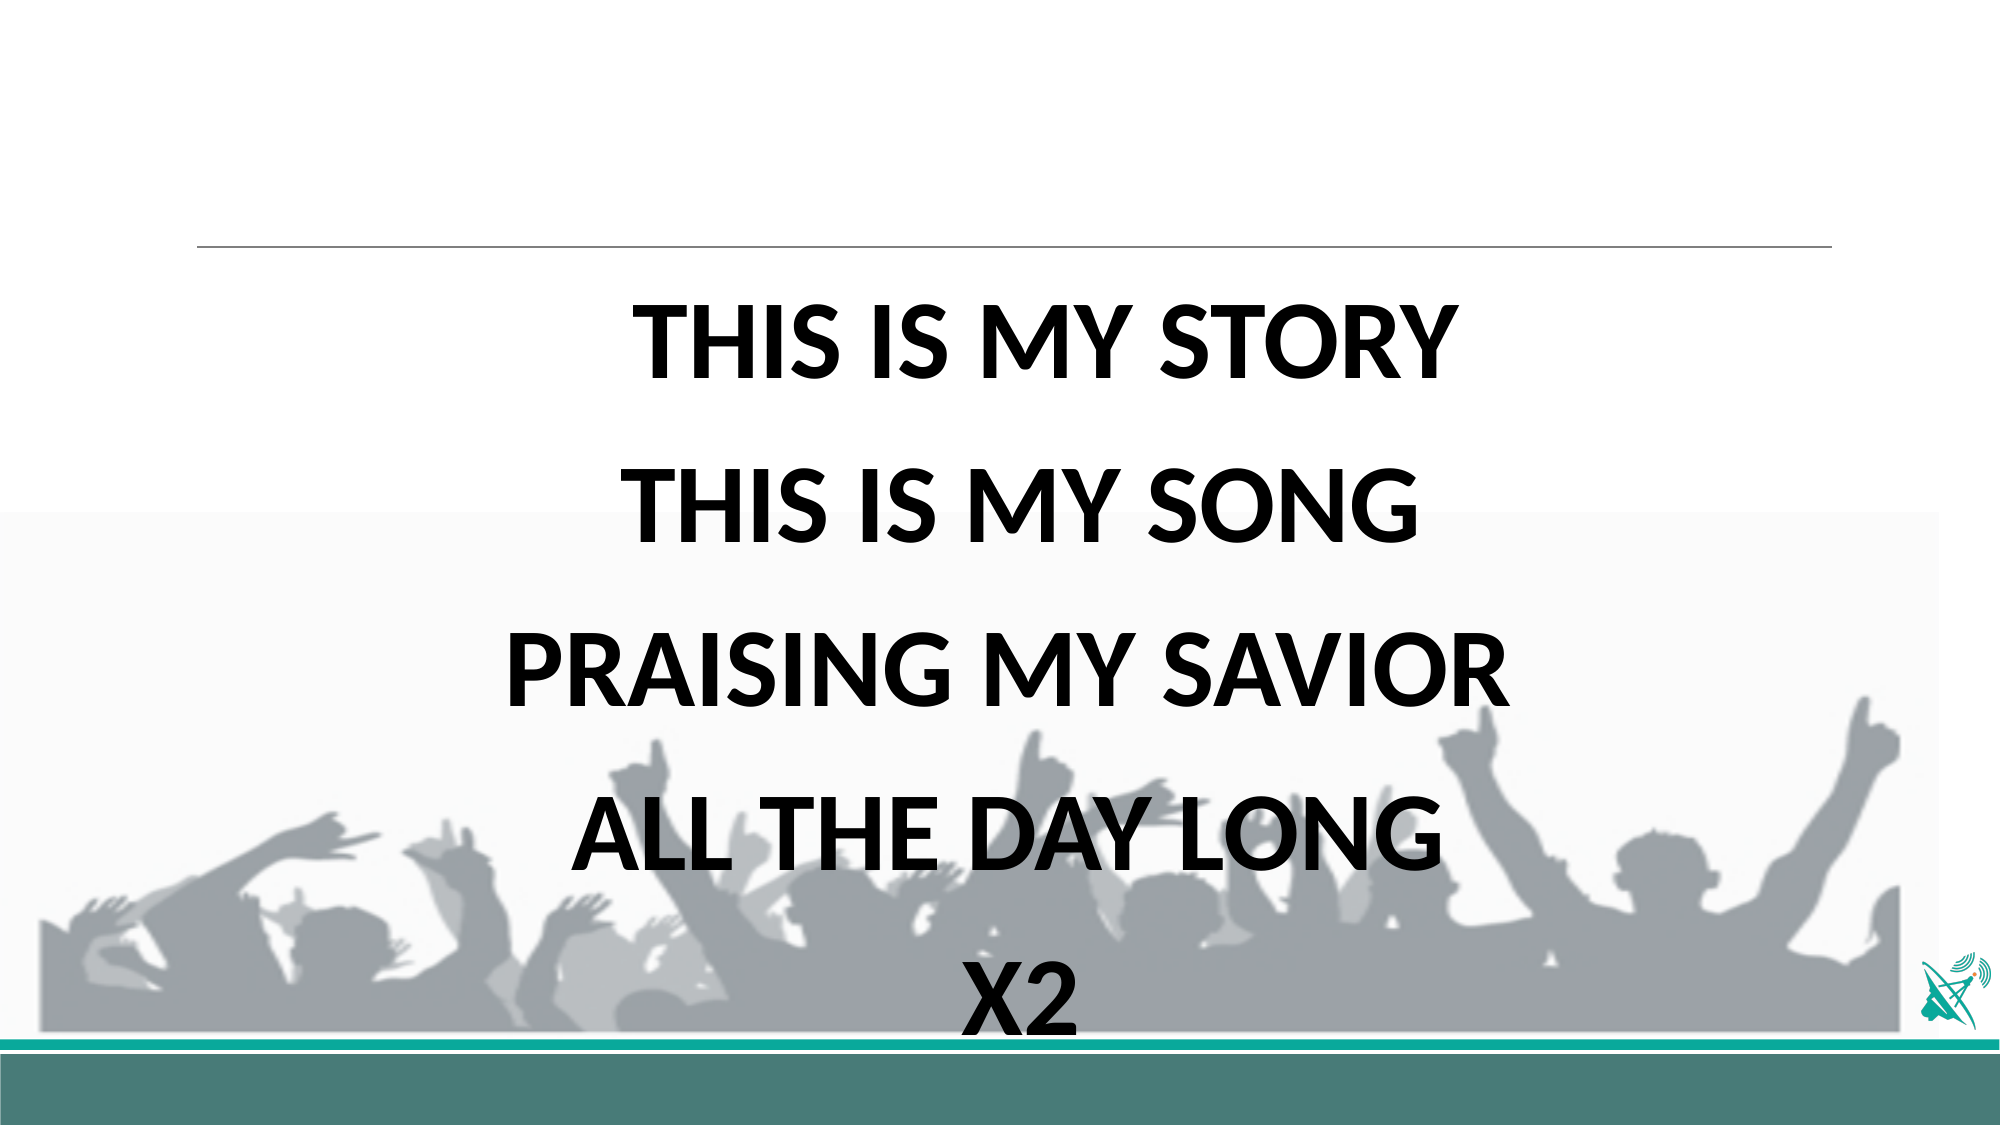

THIS IS MY STORY
THIS IS MY SONG
PRAISING MY SAVIOR
ALL THE DAY LONG
X2